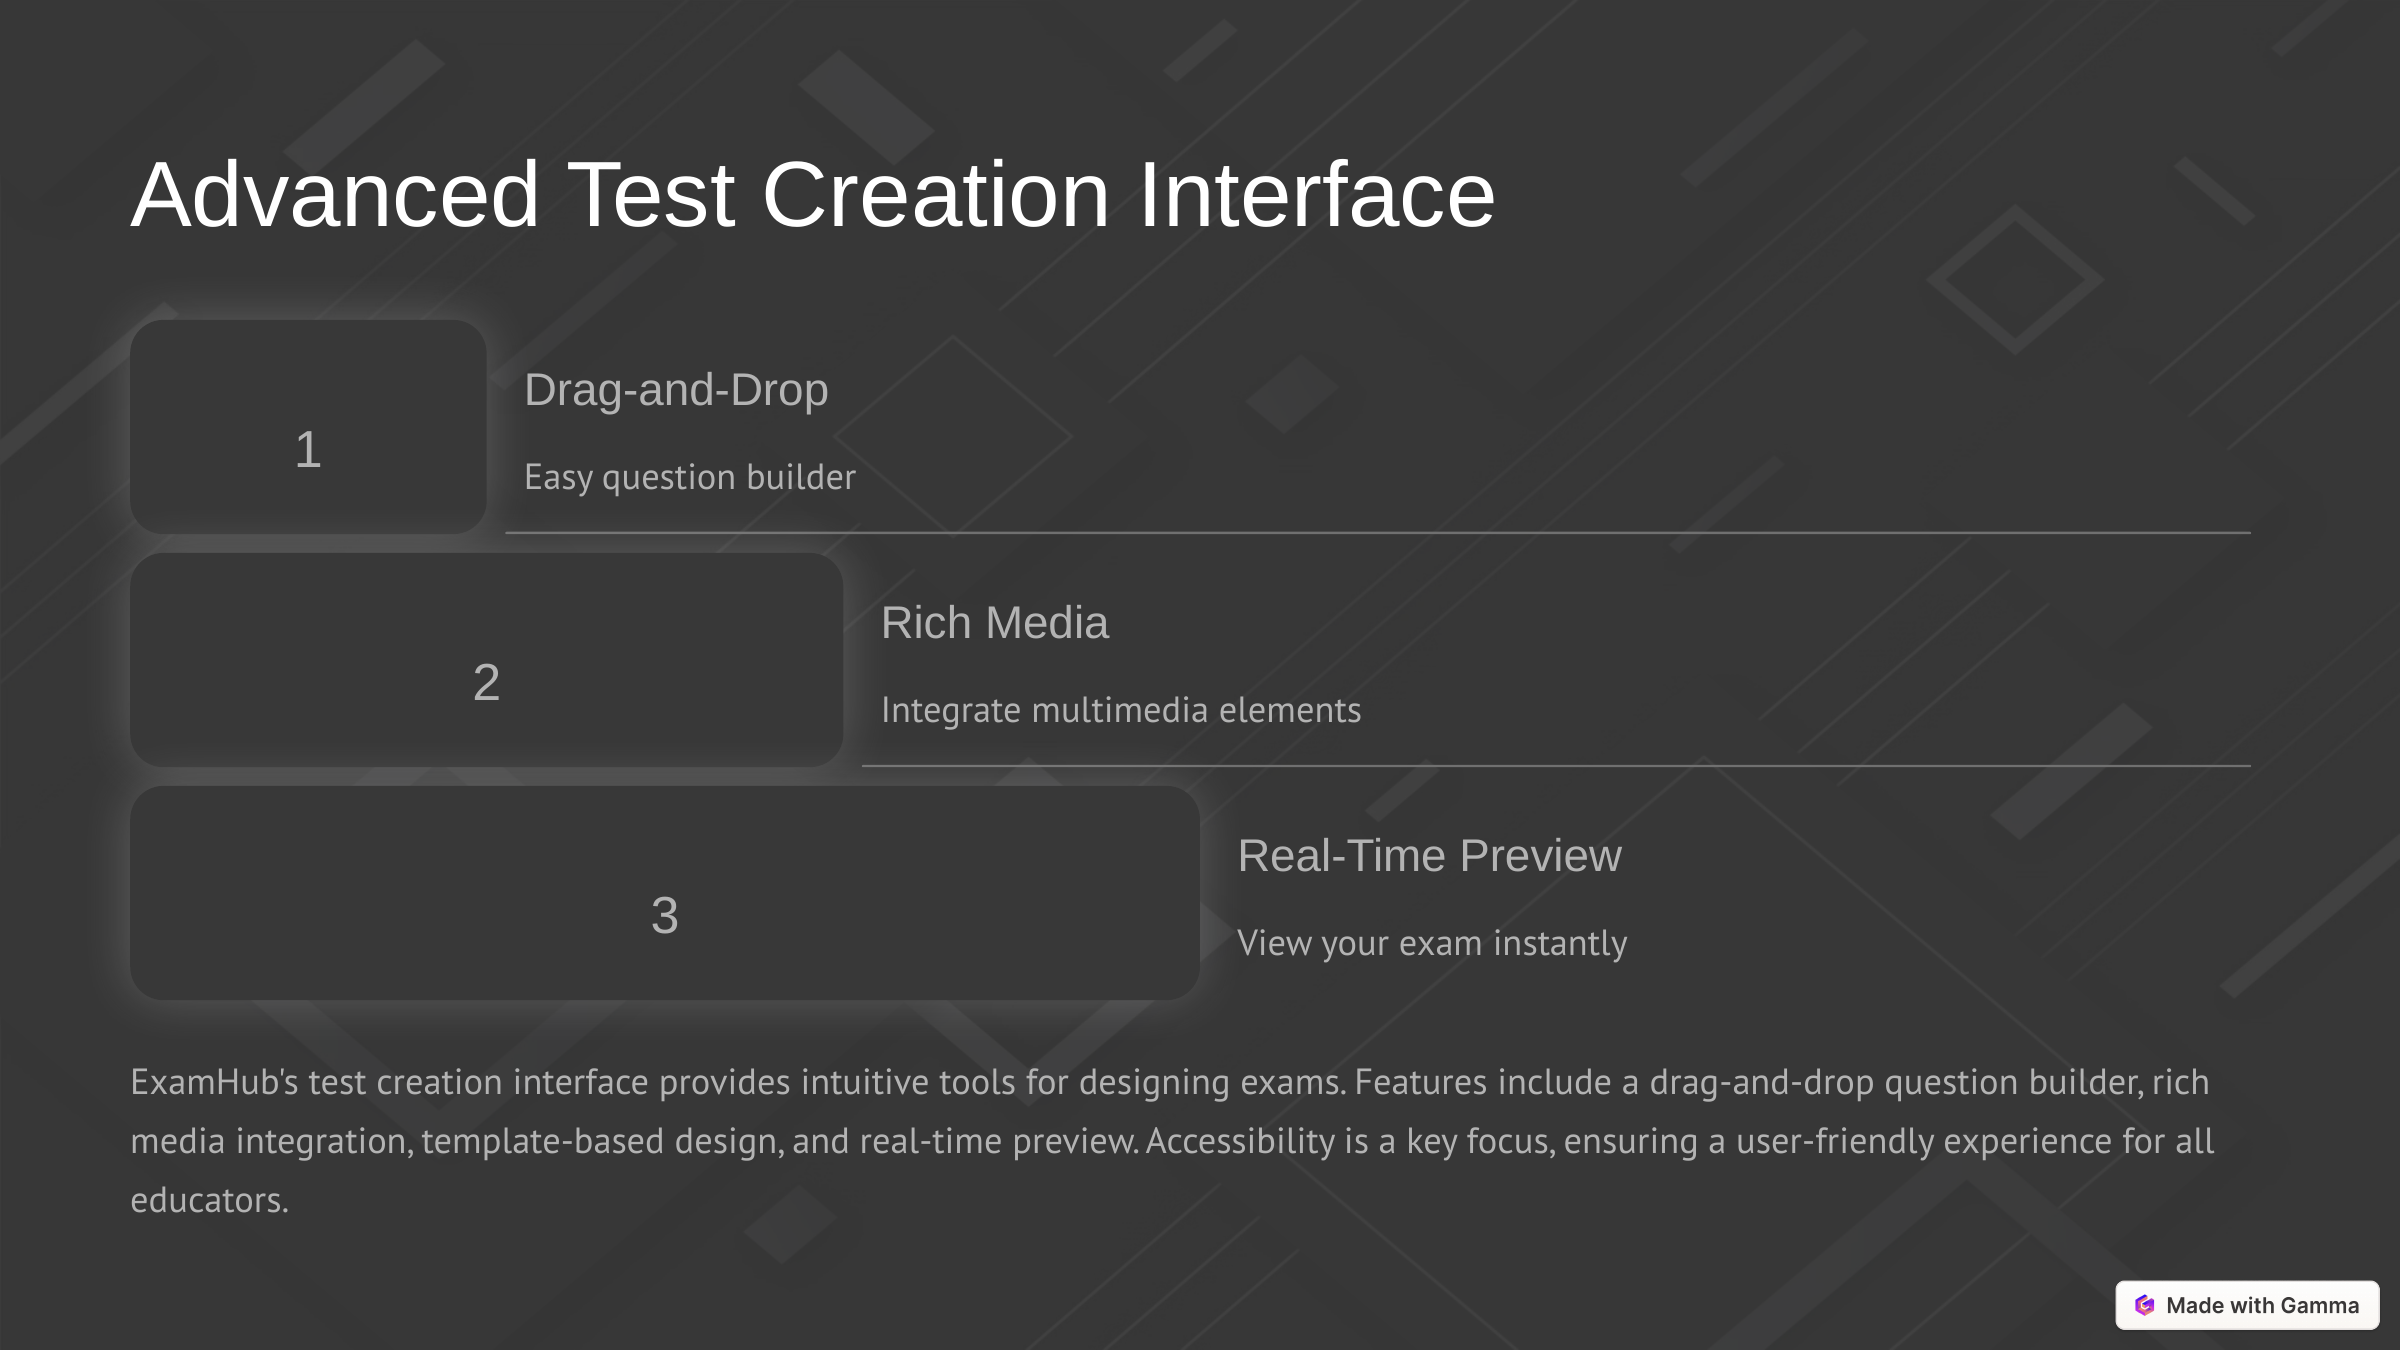

Advanced Test Creation Interface

Drag-and-Drop
1
Easy question builder

Rich Media
2
Integrate multimedia elements

Real-Time Preview
3
View your exam instantly
ExamHub's test creation interface provides intuitive tools for designing exams. Features include a drag-and-drop question builder, rich media integration, template-based design, and real-time preview. Accessibility is a key focus, ensuring a user-friendly experience for all educators.